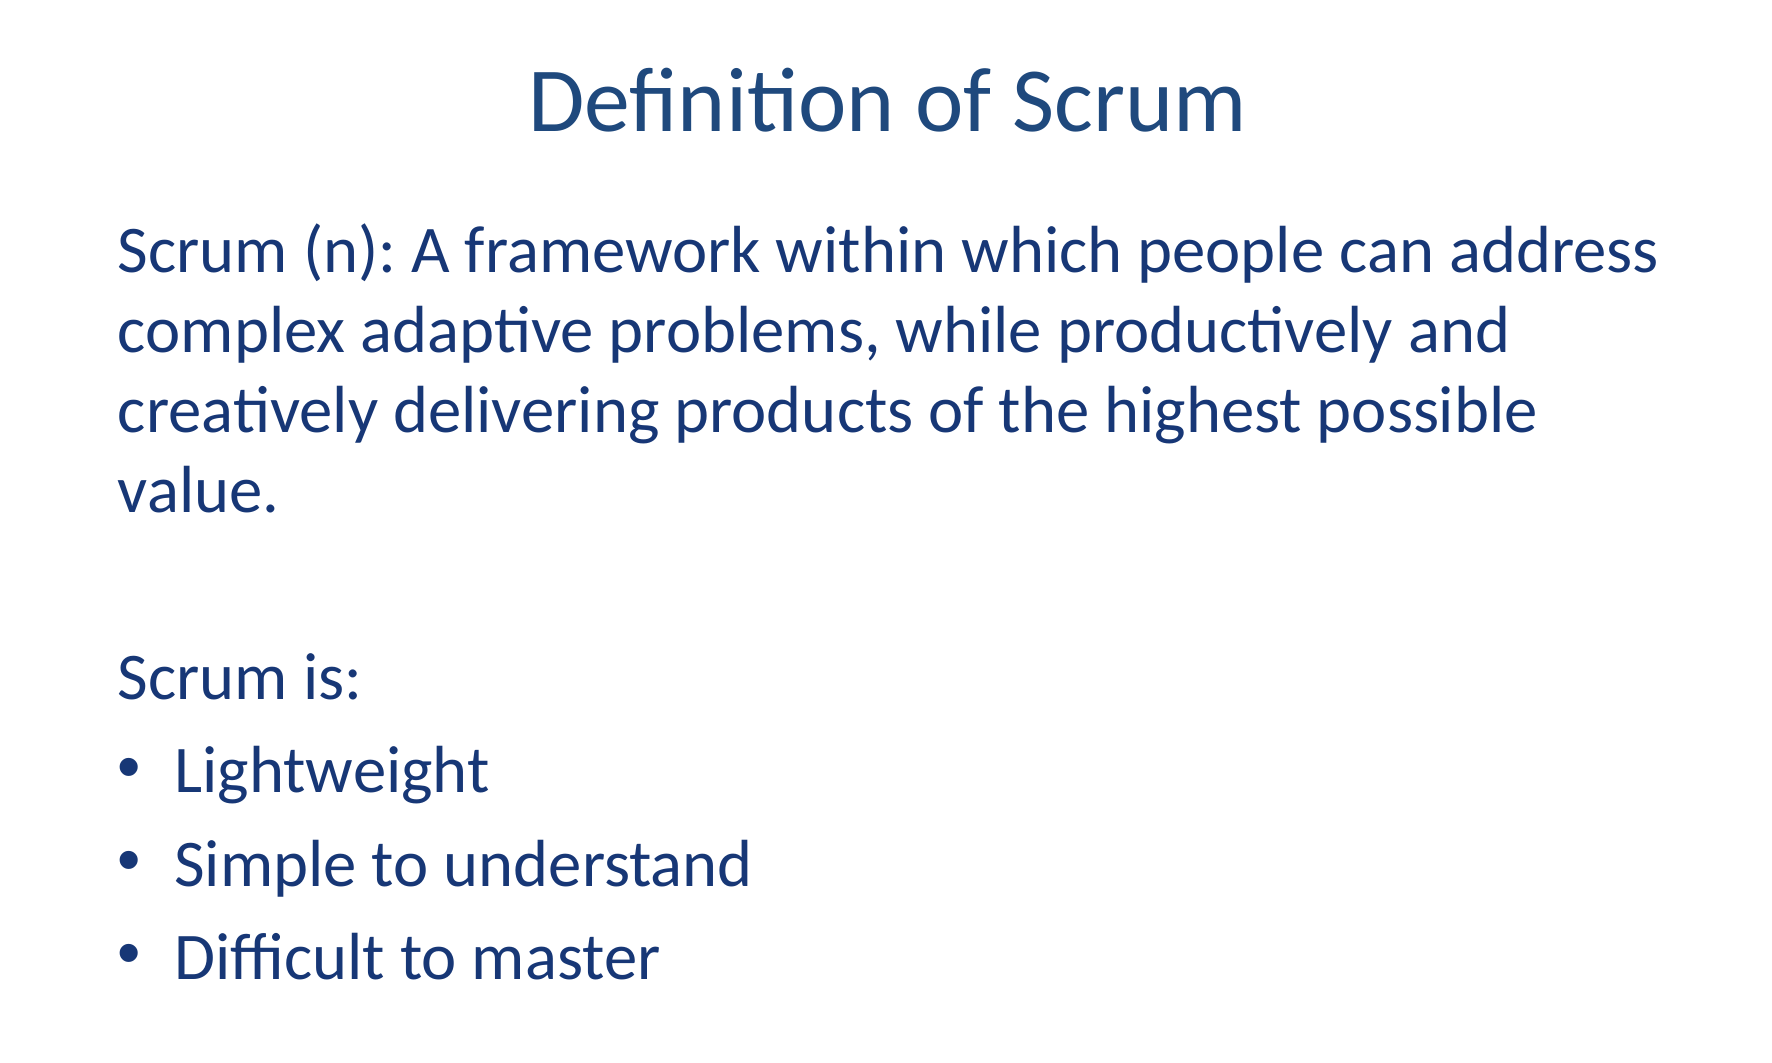

# Definition of Scrum
Scrum (n): A framework within which people can address complex adaptive problems, while productively and creatively delivering products of the highest possible value.

Scrum is:
Lightweight
Simple to understand
Difficult to master